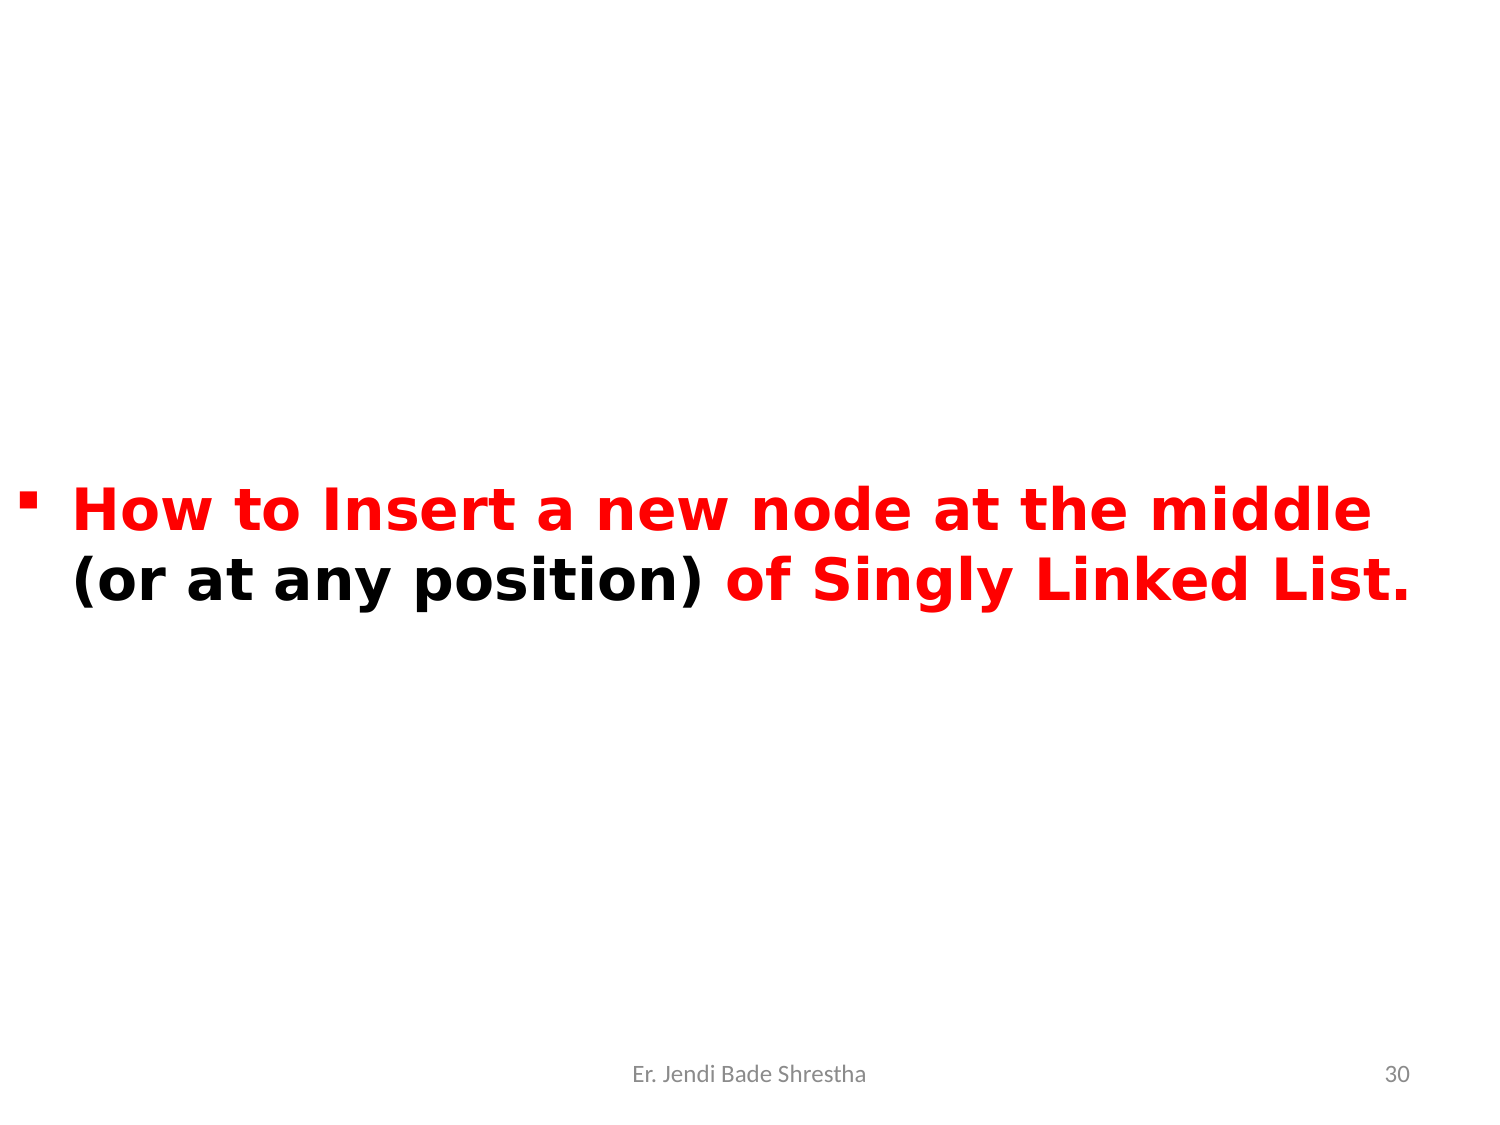

How to Insert a new node at the middle (or at any position) of Singly Linked List.

Er. Jendi Bade Shrestha
30